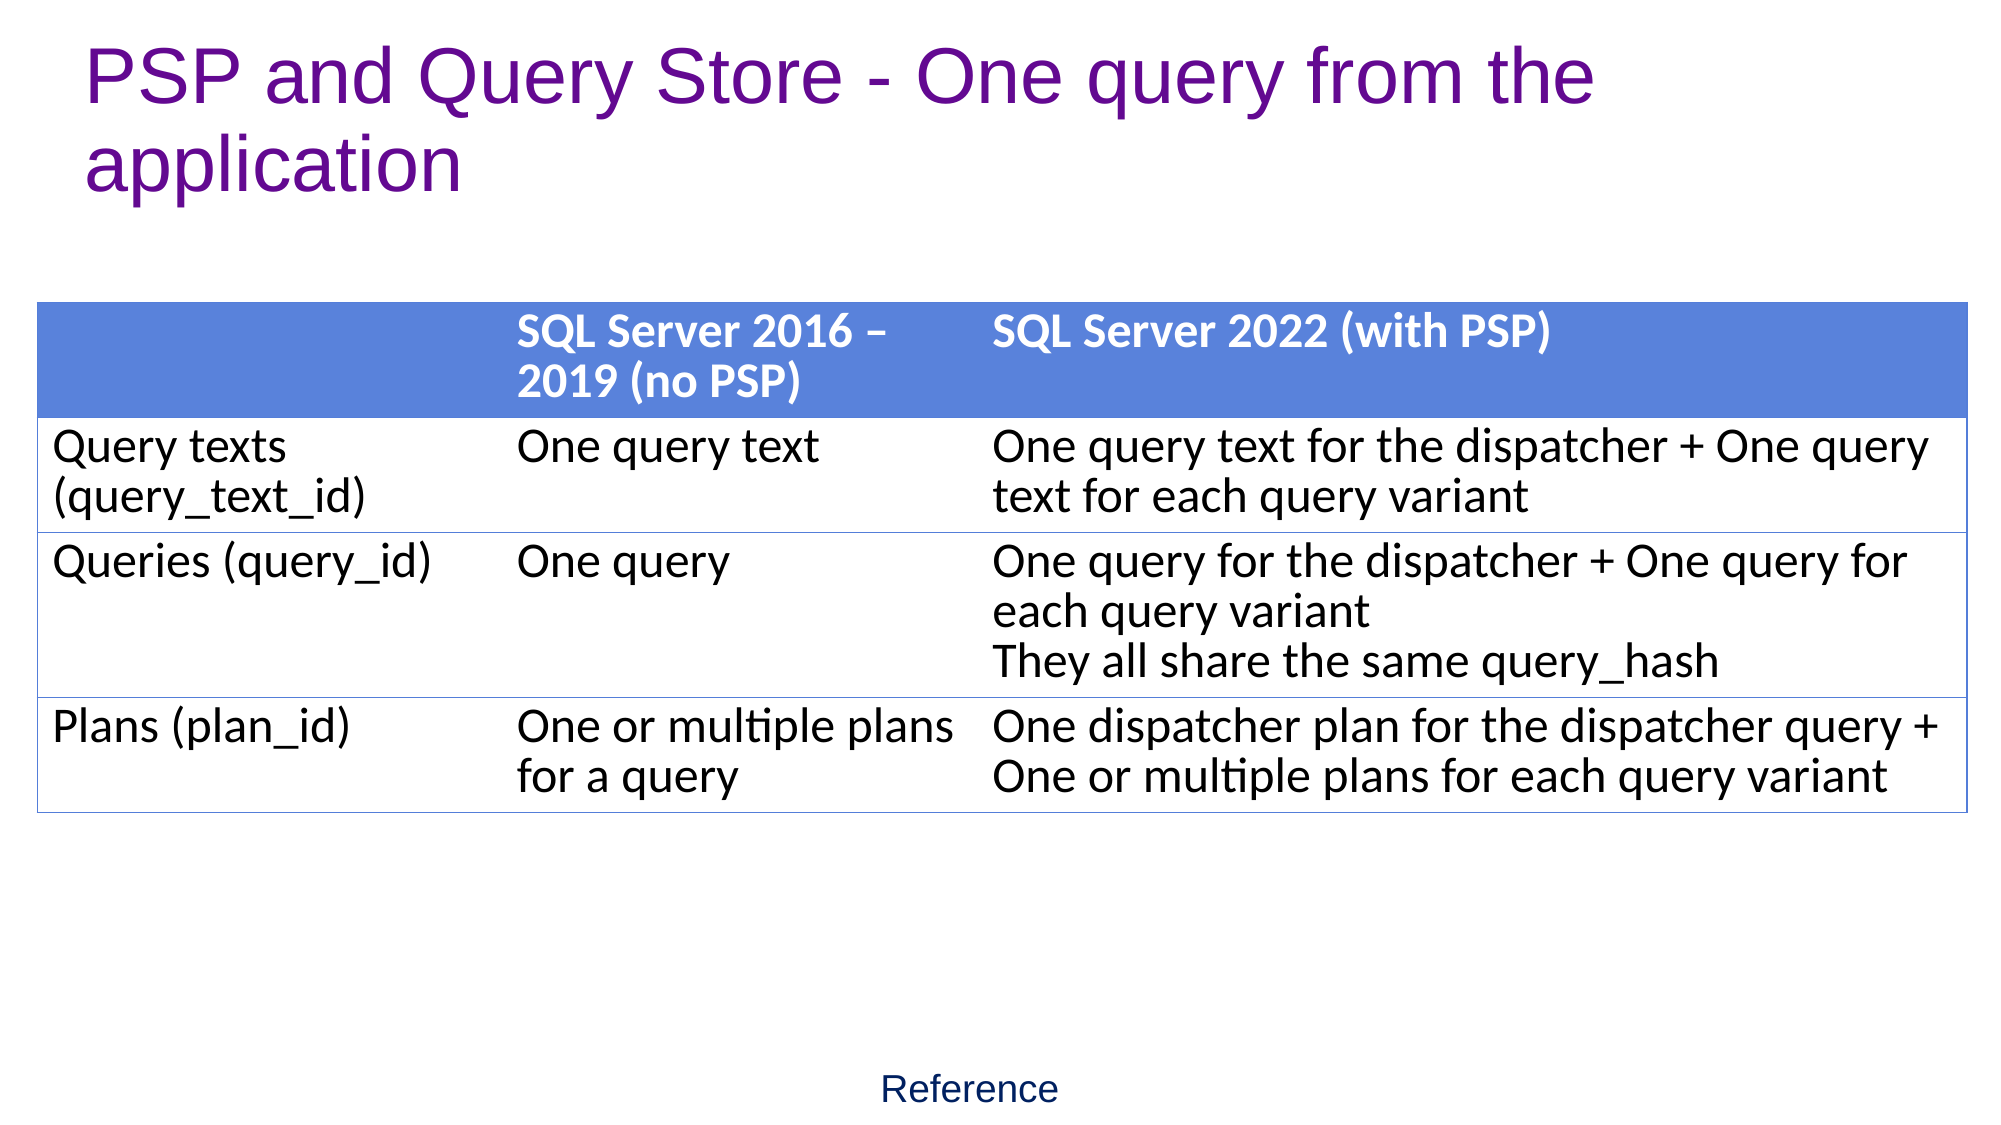

PSP and Query Store - One query from the application
|  | SQL Server 2016 – 2019 (no PSP) | SQL Server 2022 (with PSP) |
| --- | --- | --- |
| Query texts (query\_text\_id) | One query text | One query text for the dispatcher + One query text for each query variant |
| Queries (query\_id) | One query | One query for the dispatcher + One query for each query variant They all share the same query\_hash |
| Plans (plan\_id) | One or multiple plans for a query | One dispatcher plan for the dispatcher query + One or multiple plans for each query variant |
Reference